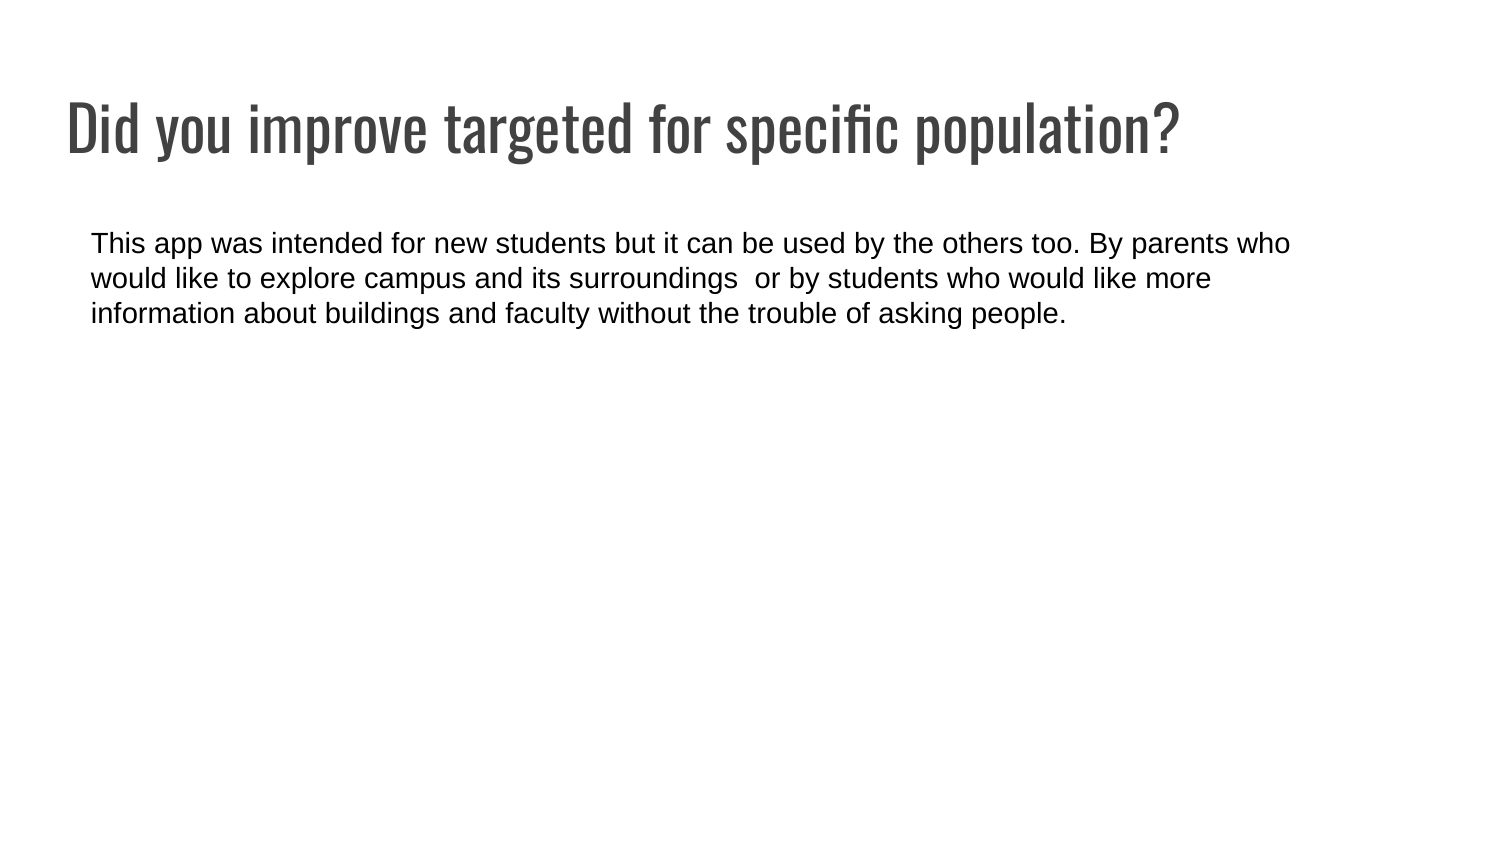

# Did you improve targeted for specific population?
This app was intended for new students but it can be used by the others too. By parents who would like to explore campus and its surroundings  or by students who would like more information about buildings and faculty without the trouble of asking people.